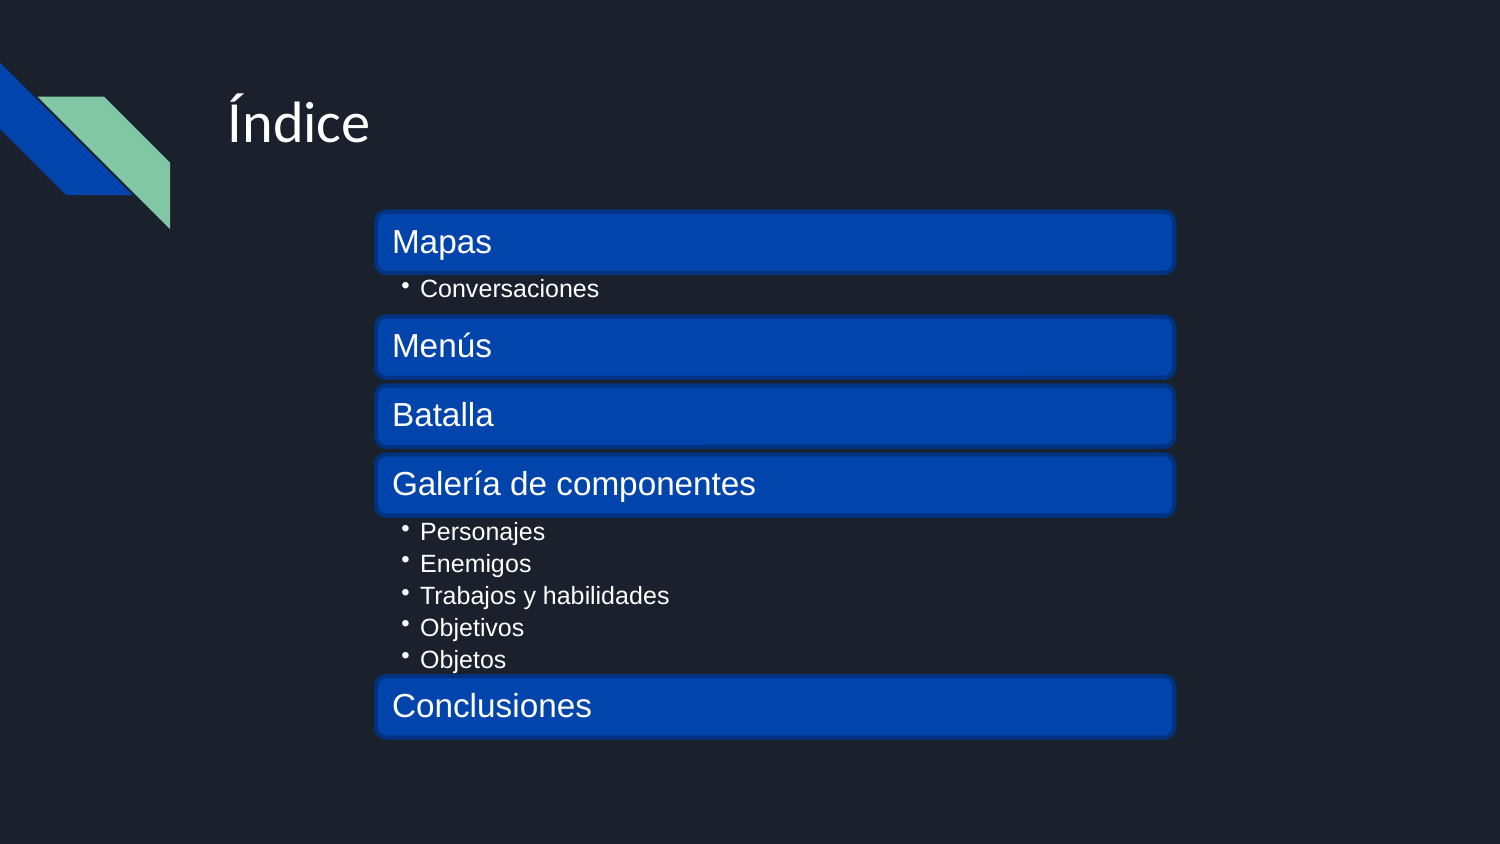

# Índice

Mapas
Conversaciones
Menús
Batalla
Galería de componentes
Personajes
Enemigos
Trabajos y habilidades
Objetivos
Objetos
Conclusiones